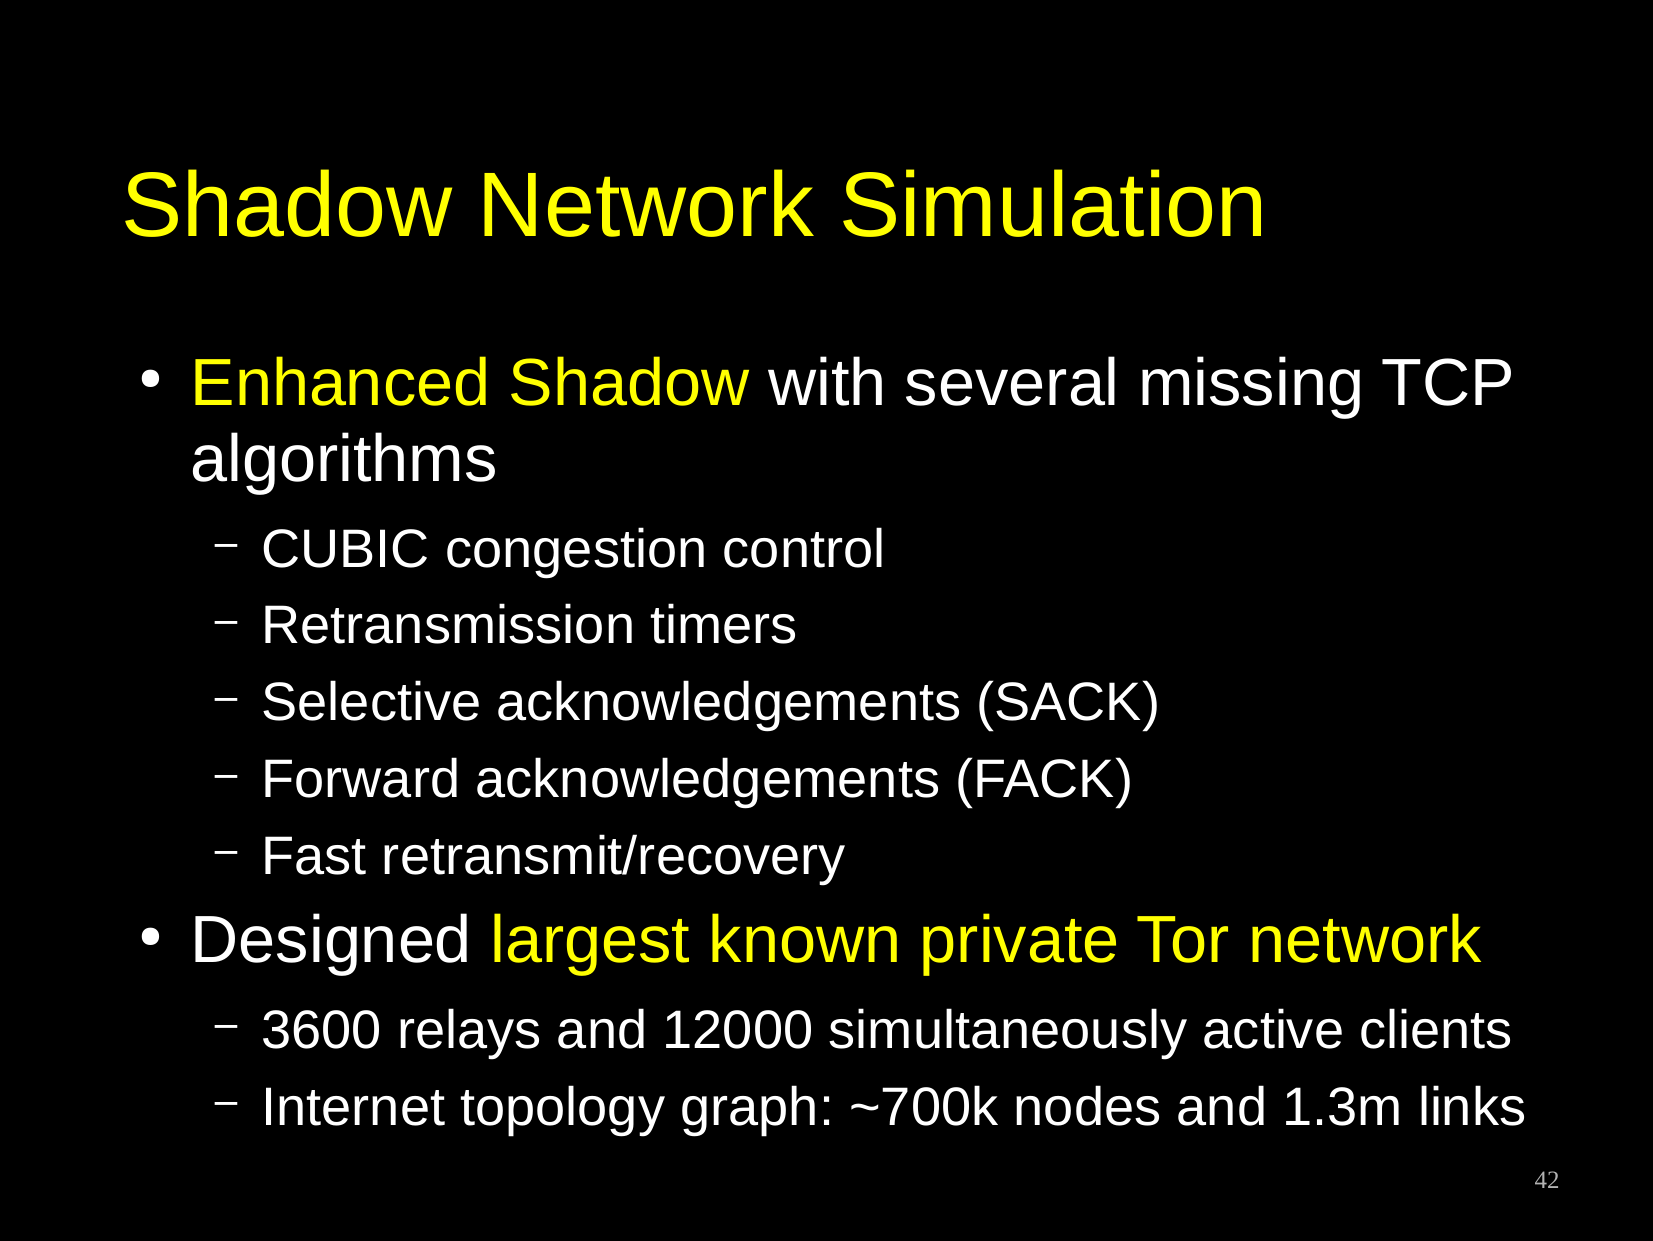

# Shadow Network Simulation
Enhanced Shadow with several missing TCP algorithms
CUBIC congestion control
Retransmission timers
Selective acknowledgements (SACK)
Forward acknowledgements (FACK)
Fast retransmit/recovery
Designed largest known private Tor network
3600 relays and 12000 simultaneously active clients
Internet topology graph: ~700k nodes and 1.3m links
42